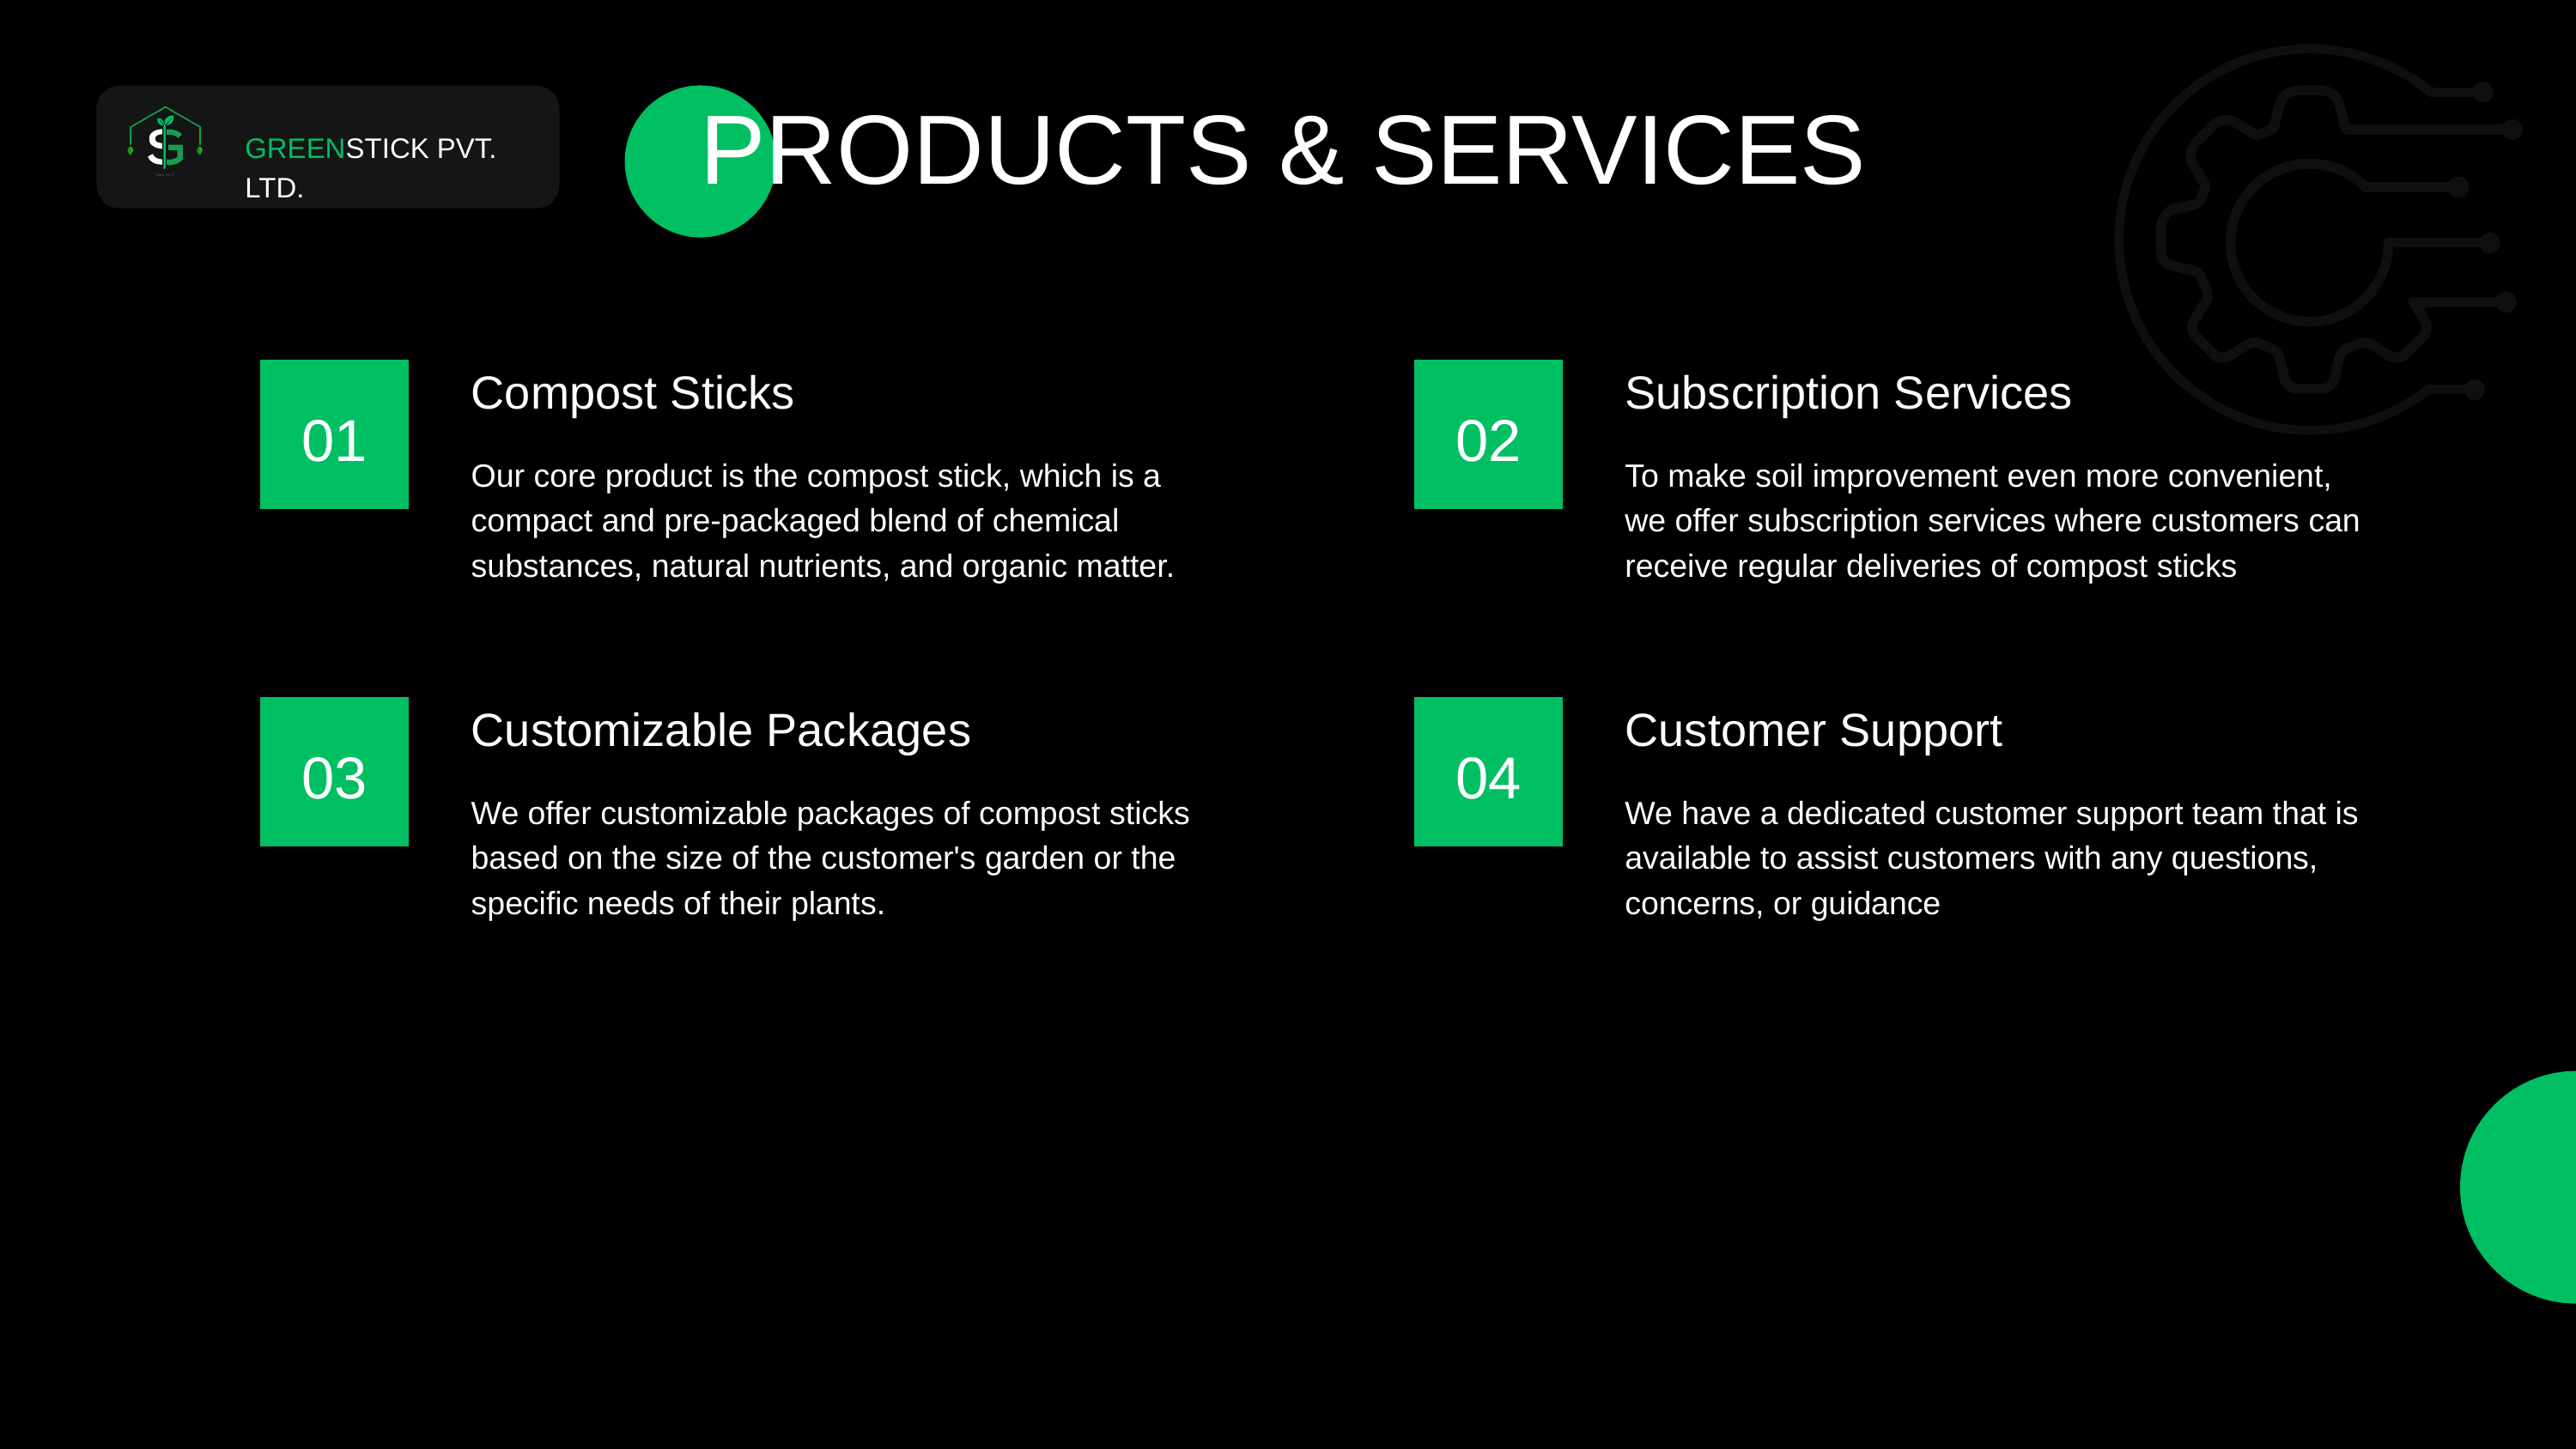

PRODUCTS & SERVICES

GREENSTICK PVT. LTD.
Compost Sticks
Subscription Services

01
02
Our core product is the compost stick, which is a compact and pre-packaged blend of chemical substances, natural nutrients, and organic matter.
To make soil improvement even more convenient, we offer subscription services where customers can receive regular deliveries of compost sticks
Customizable Packages
Customer Support

03
04
We offer customizable packages of compost sticks based on the size of the customer's garden or the specific needs of their plants.
We have a dedicated customer support team that is available to assist customers with any questions, concerns, or guidance